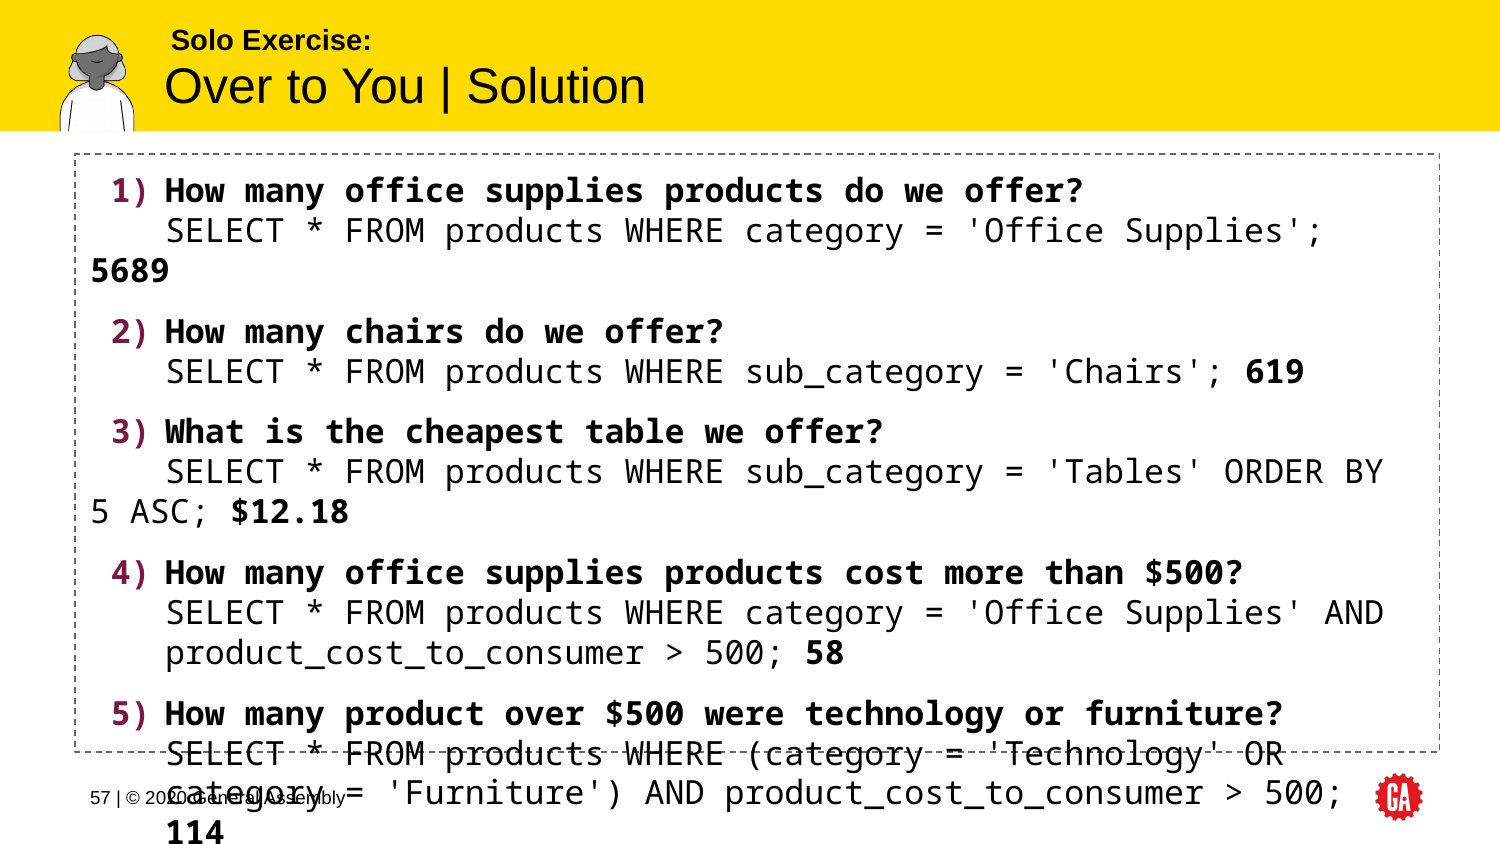

# Over to You | Solution
How many office supplies products do we offer?
SELECT * FROM products WHERE category = 'Office Supplies'; 5689
How many chairs do we offer?
SELECT * FROM products WHERE sub_category = 'Chairs'; 619
What is the cheapest table we offer?
SELECT * FROM products WHERE sub_category = 'Tables' ORDER BY 5 ASC; $12.18
How many office supplies products cost more than $500?
SELECT * FROM products WHERE category = 'Office Supplies' AND product_cost_to_consumer > 500; 58
How many product over $500 were technology or furniture?
SELECT * FROM products WHERE (category = 'Technology' OR category = 'Furniture') AND product_cost_to_consumer > 500; 114
57 | © 2020 General Assembly
57